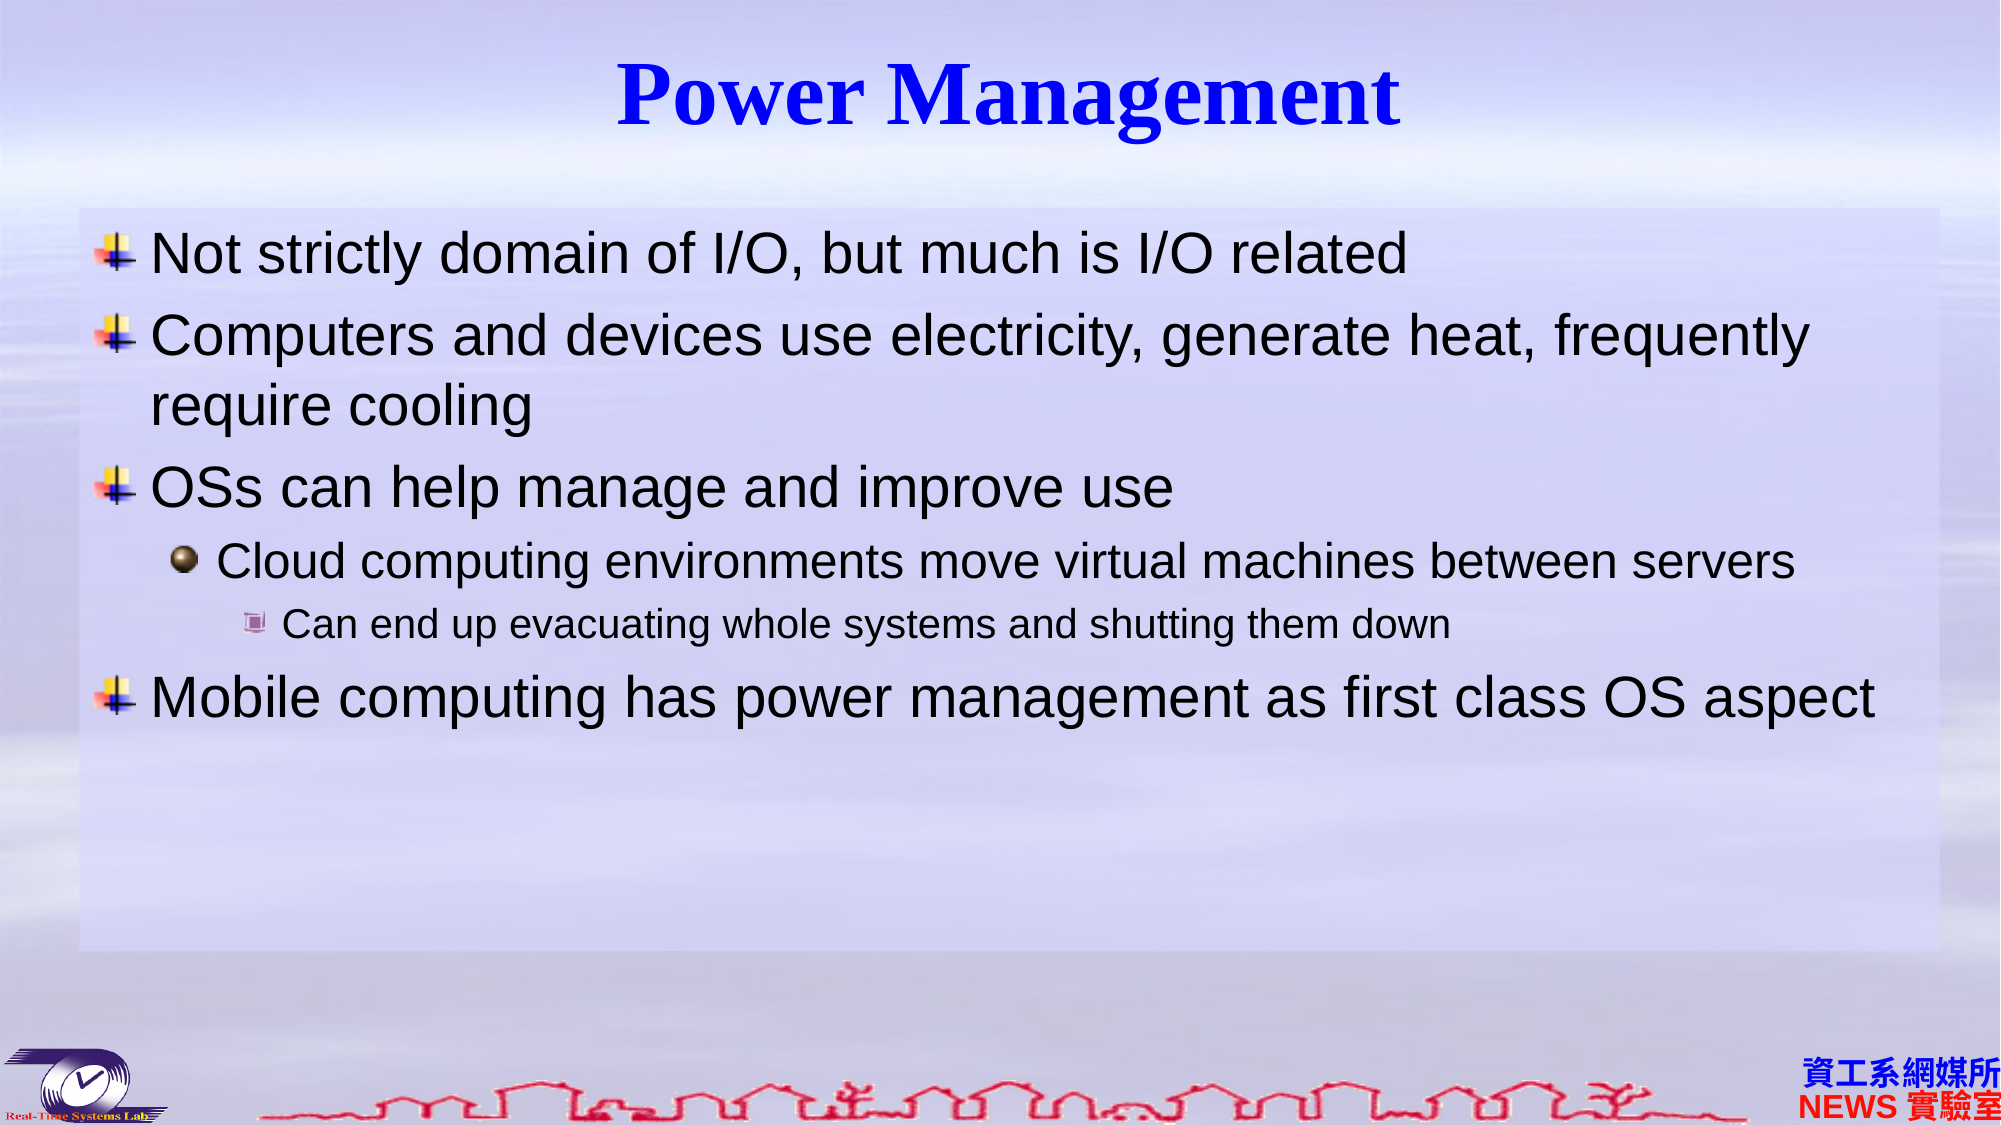

# Power Management
Not strictly domain of I/O, but much is I/O related
Computers and devices use electricity, generate heat, frequently require cooling
OSs can help manage and improve use
Cloud computing environments move virtual machines between servers
Can end up evacuating whole systems and shutting them down
Mobile computing has power management as first class OS aspect